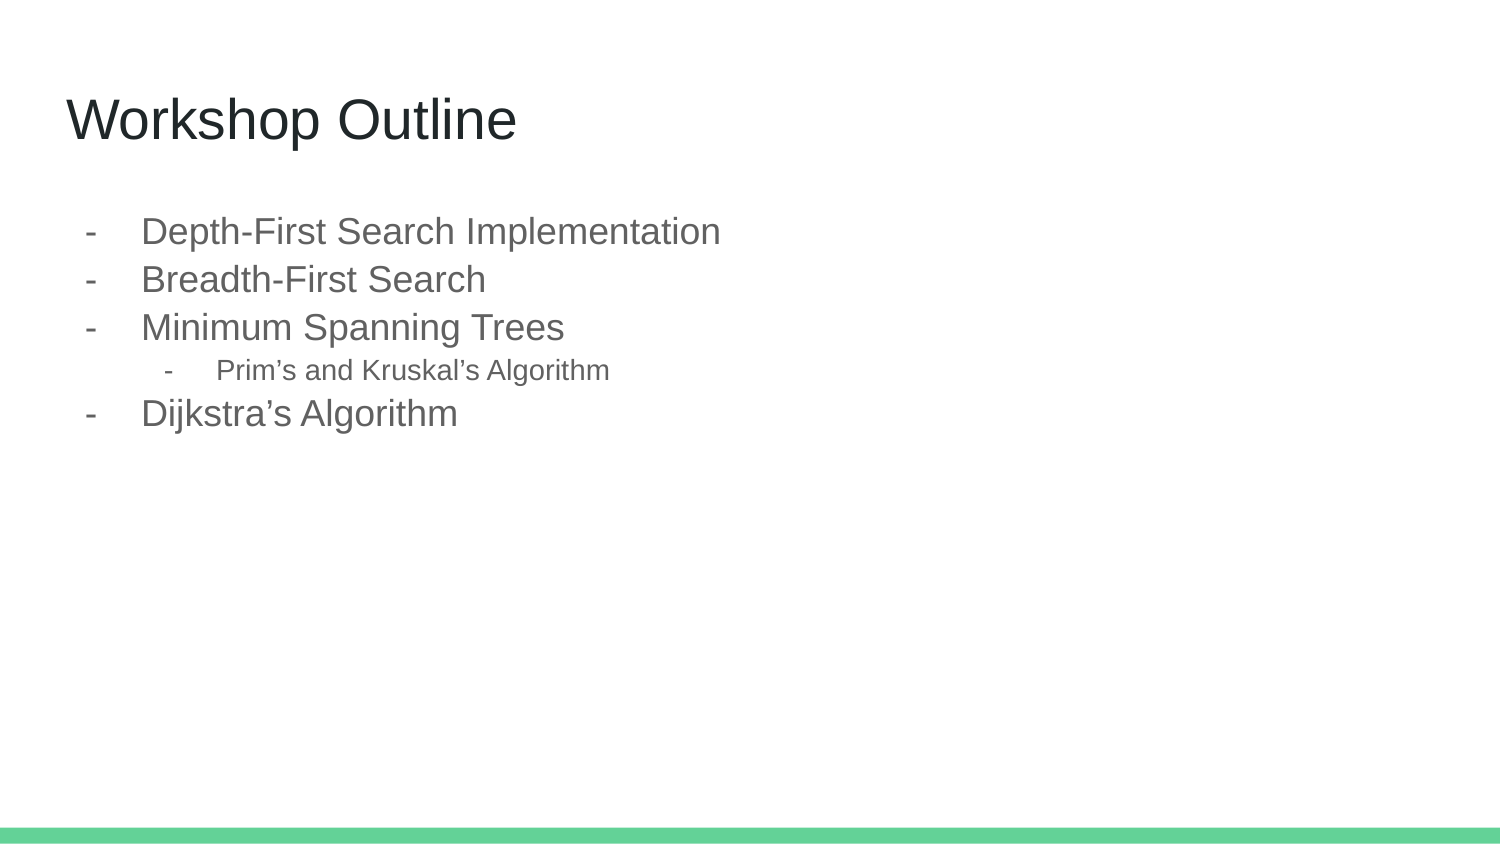

# Workshop Outline
Depth-First Search Implementation
Breadth-First Search
Minimum Spanning Trees
Prim’s and Kruskal’s Algorithm
Dijkstra’s Algorithm